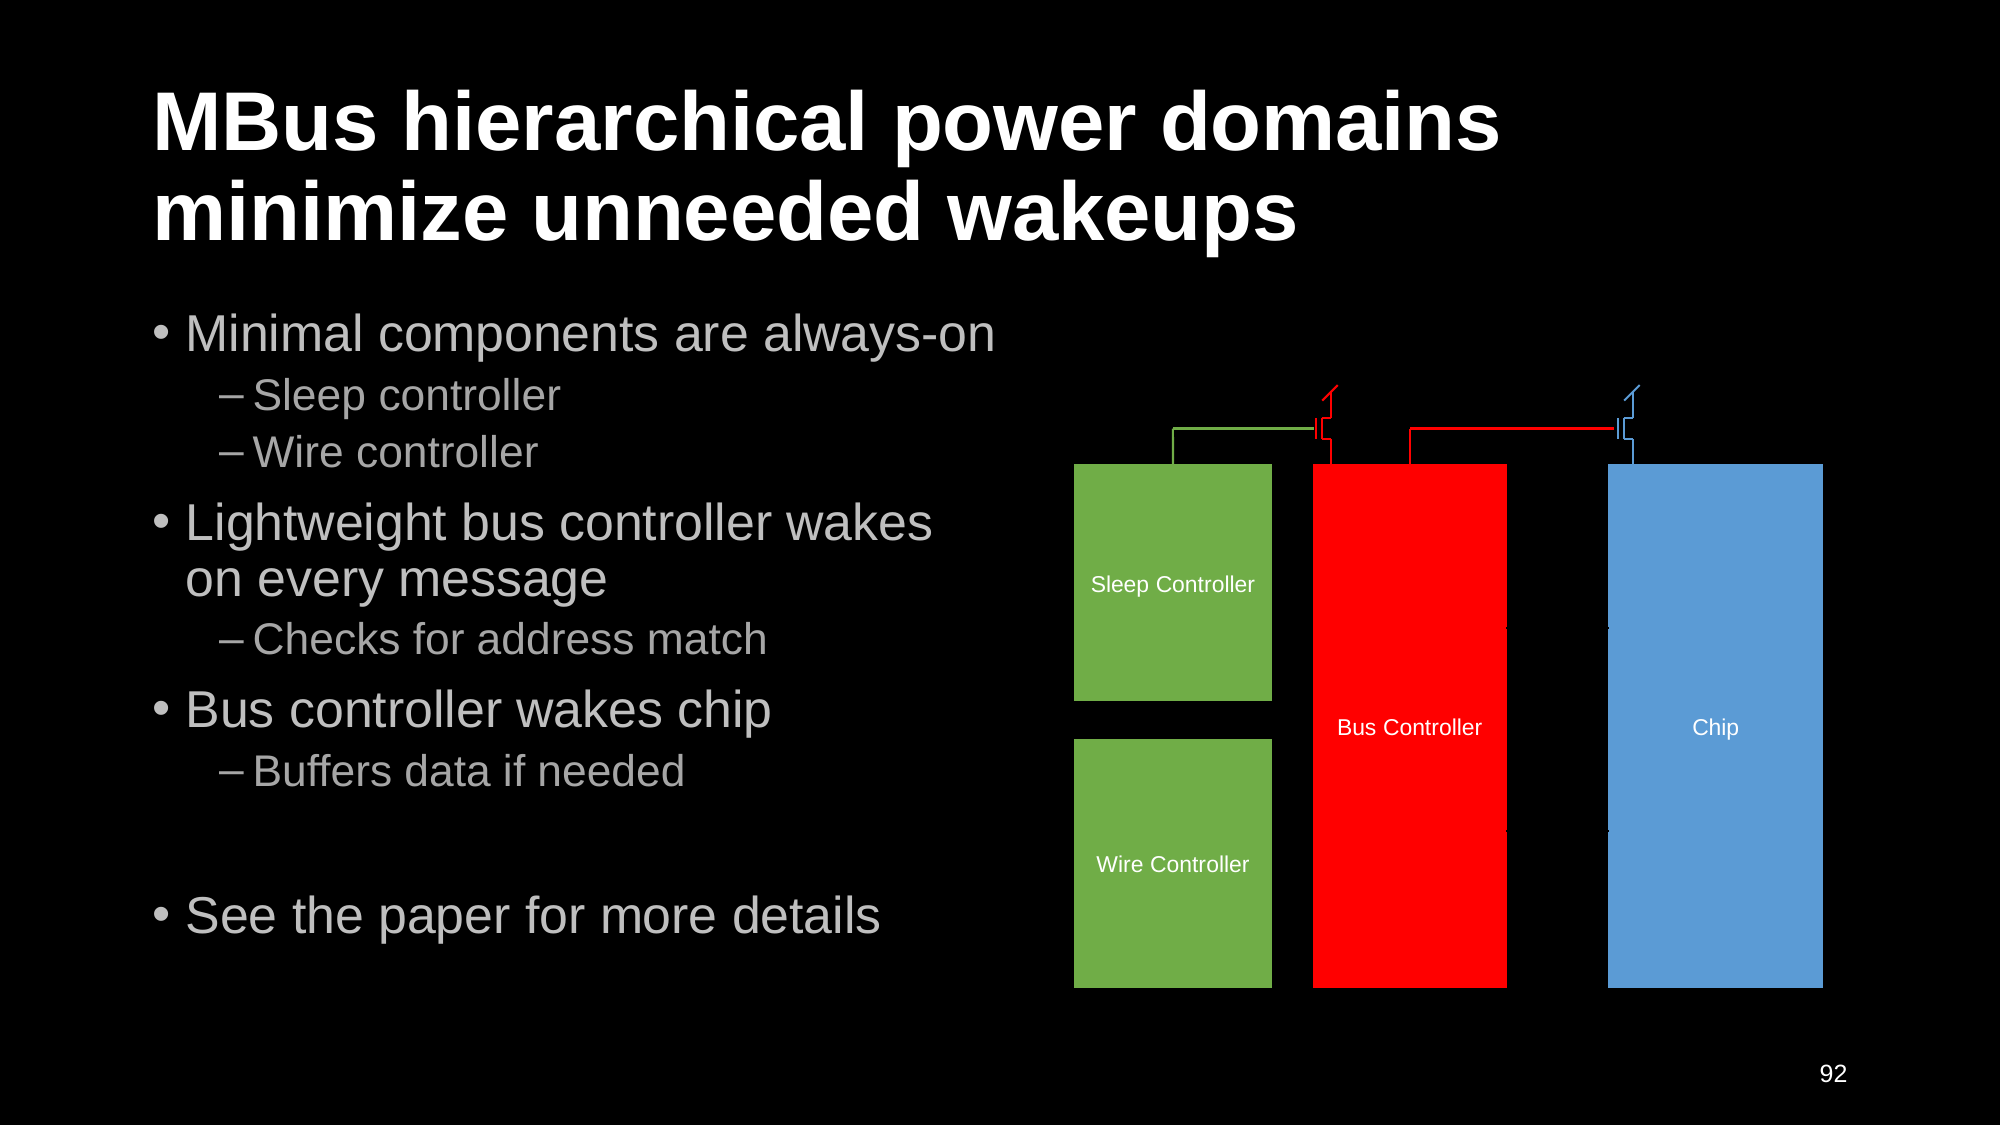

# MBus hierarchical power domains minimize unneeded wakeups
Minimal components are always-on
Sleep controller
Wire controller
Lightweight bus controller wakes on every message
Checks for address match
Bus controller wakes chip
Buffers data if needed

See the paper for more details
Chip
Sleep Controller
Bus Controller
Wire Controller
92